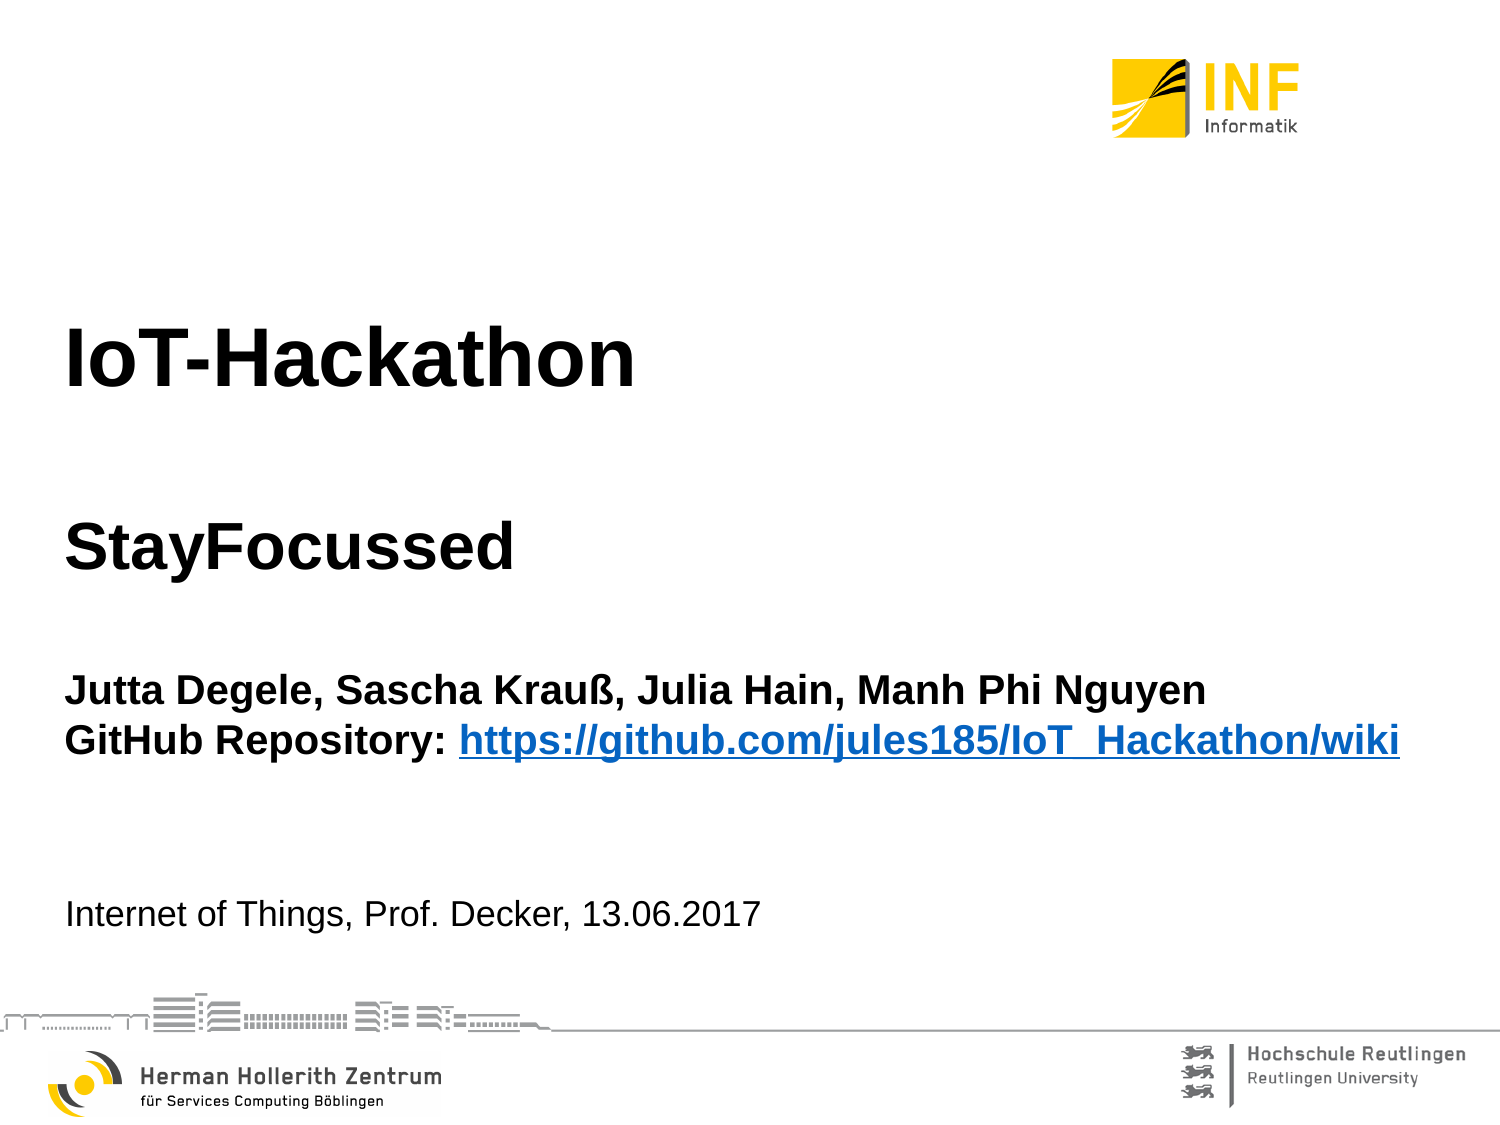

# IoT-Hackathon StayFocussed Jutta Degele, Sascha Krauß, Julia Hain, Manh Phi Nguyen GitHub Repository: https://github.com/jules185/IoT_Hackathon/wiki
Internet of Things, Prof. Decker, 13.06.2017